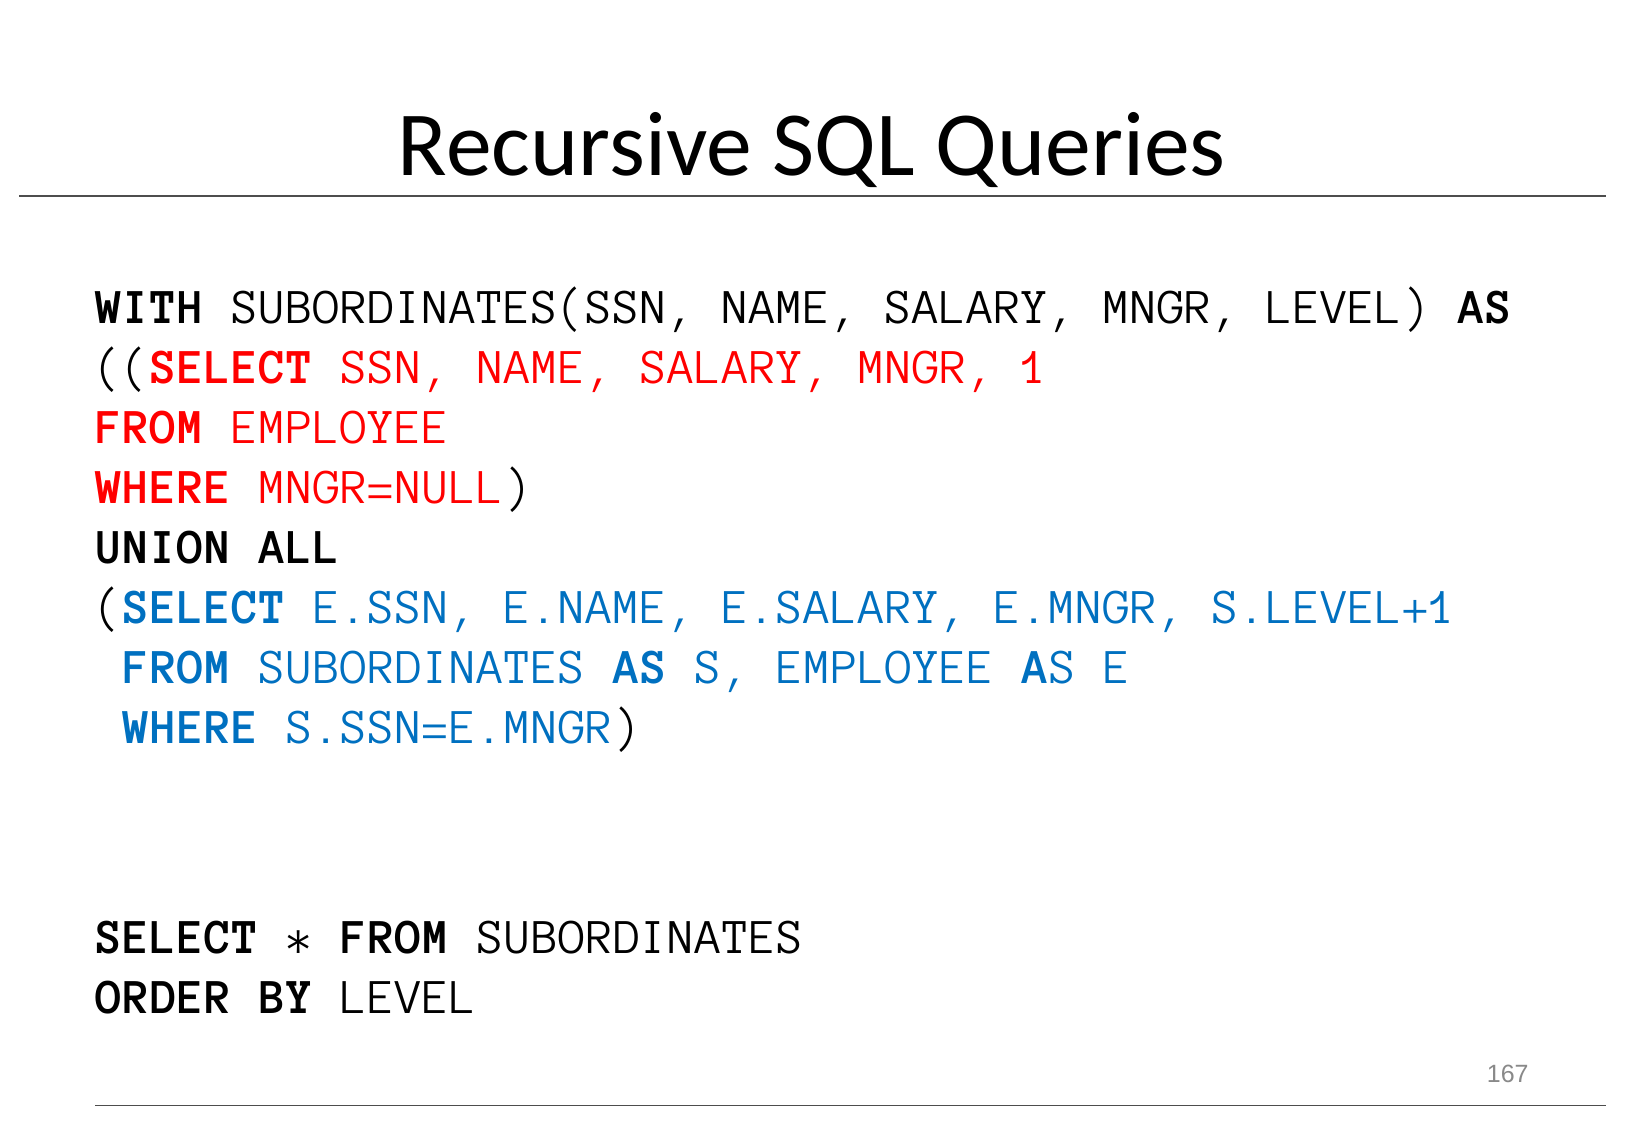

# Recursive SQL Queries
WITH SUBORDINATES(SSN, NAME, SALARY, MNGR, LEVEL) AS
((SELECT SSN, NAME, SALARY, MNGR, 1
FROM EMPLOYEE
WHERE MNGR=NULL)
UNION ALL
(SELECT E.SSN, E.NAME, E.SALARY, E.MNGR, S.LEVEL+1
 FROM SUBORDINATES AS S, EMPLOYEE AS E
 WHERE S.SSN=E.MNGR)

SELECT * FROM SUBORDINATES
ORDER BY LEVEL

167